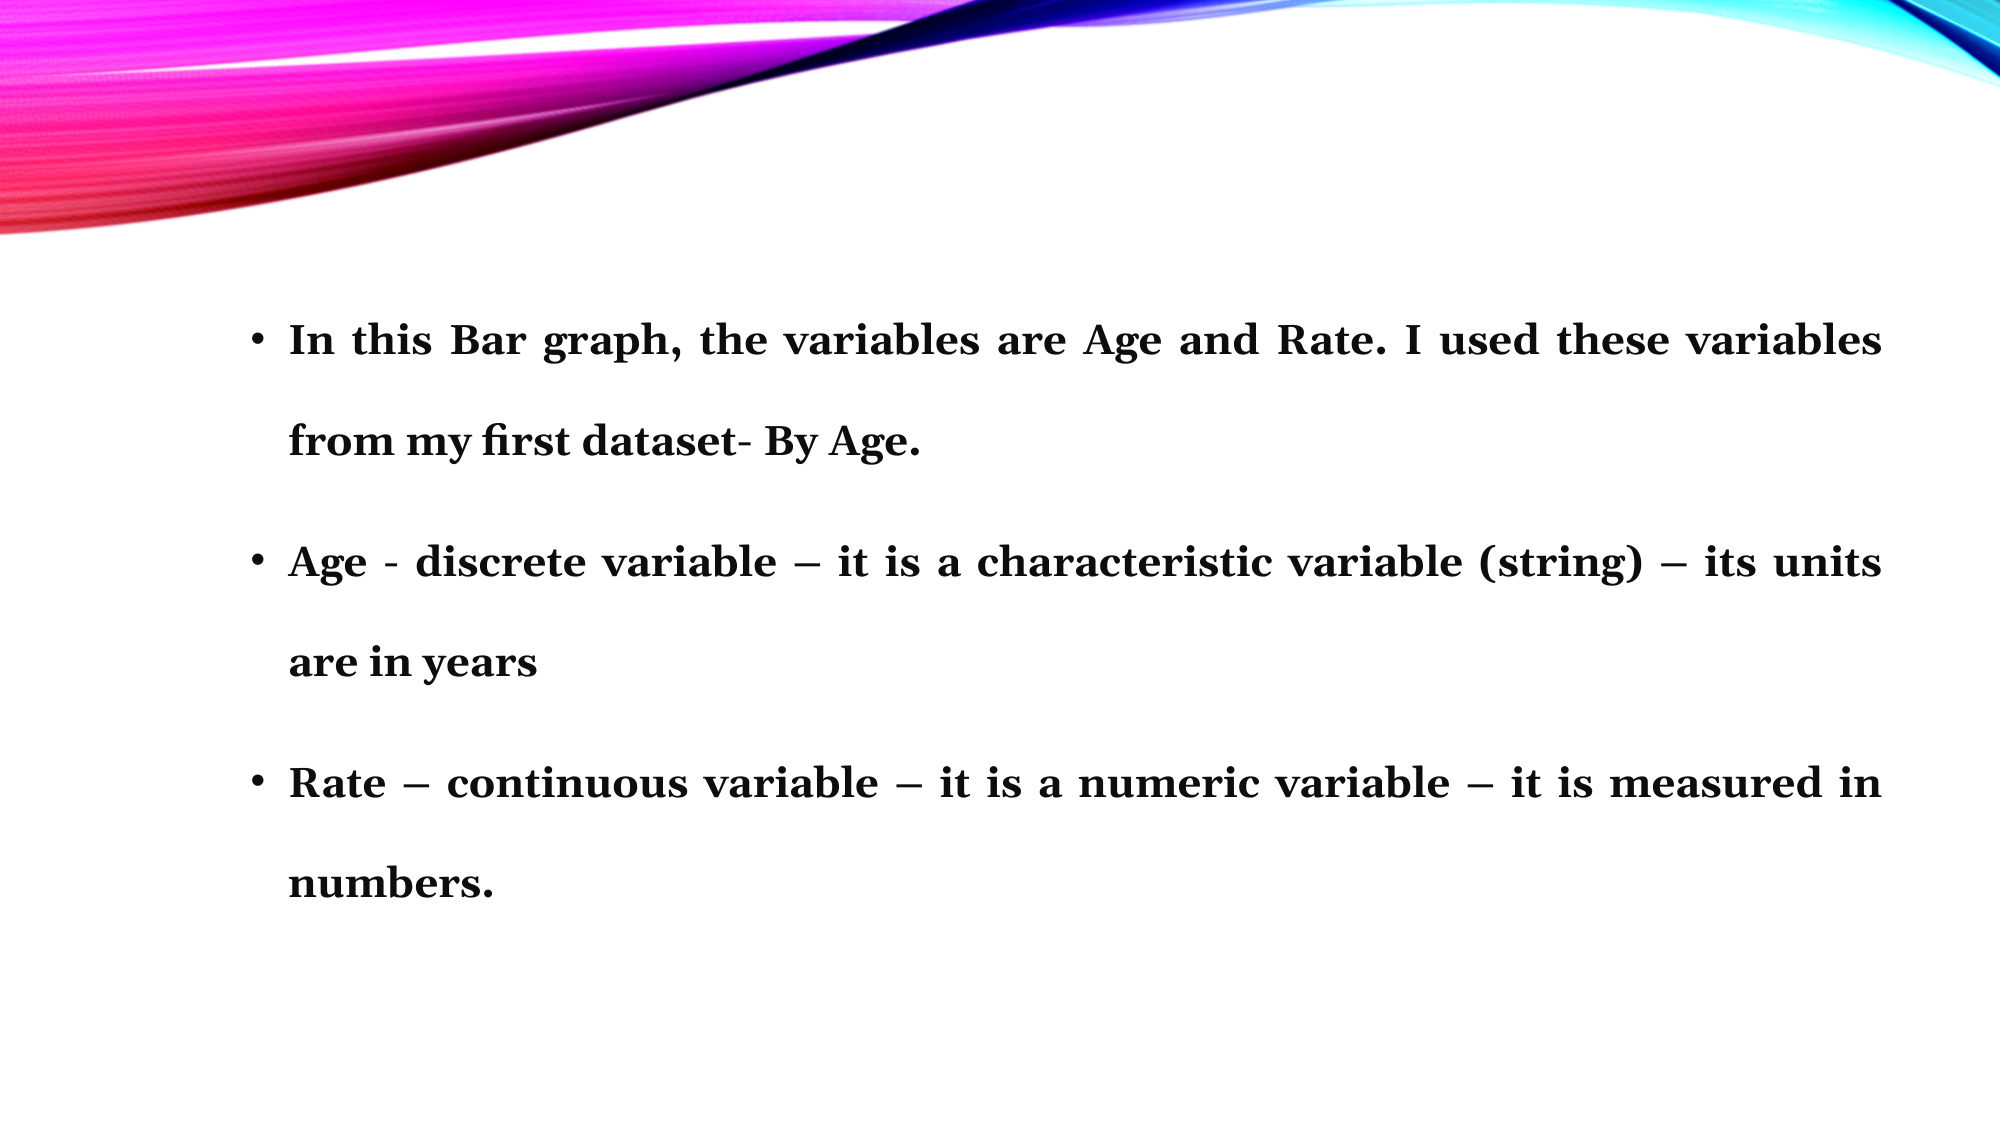

In this Bar graph, the variables are Age and Rate. I used these variables from my first dataset- By Age.
Age - discrete variable – it is a characteristic variable (string) – its units are in years
Rate – continuous variable – it is a numeric variable – it is measured in numbers.